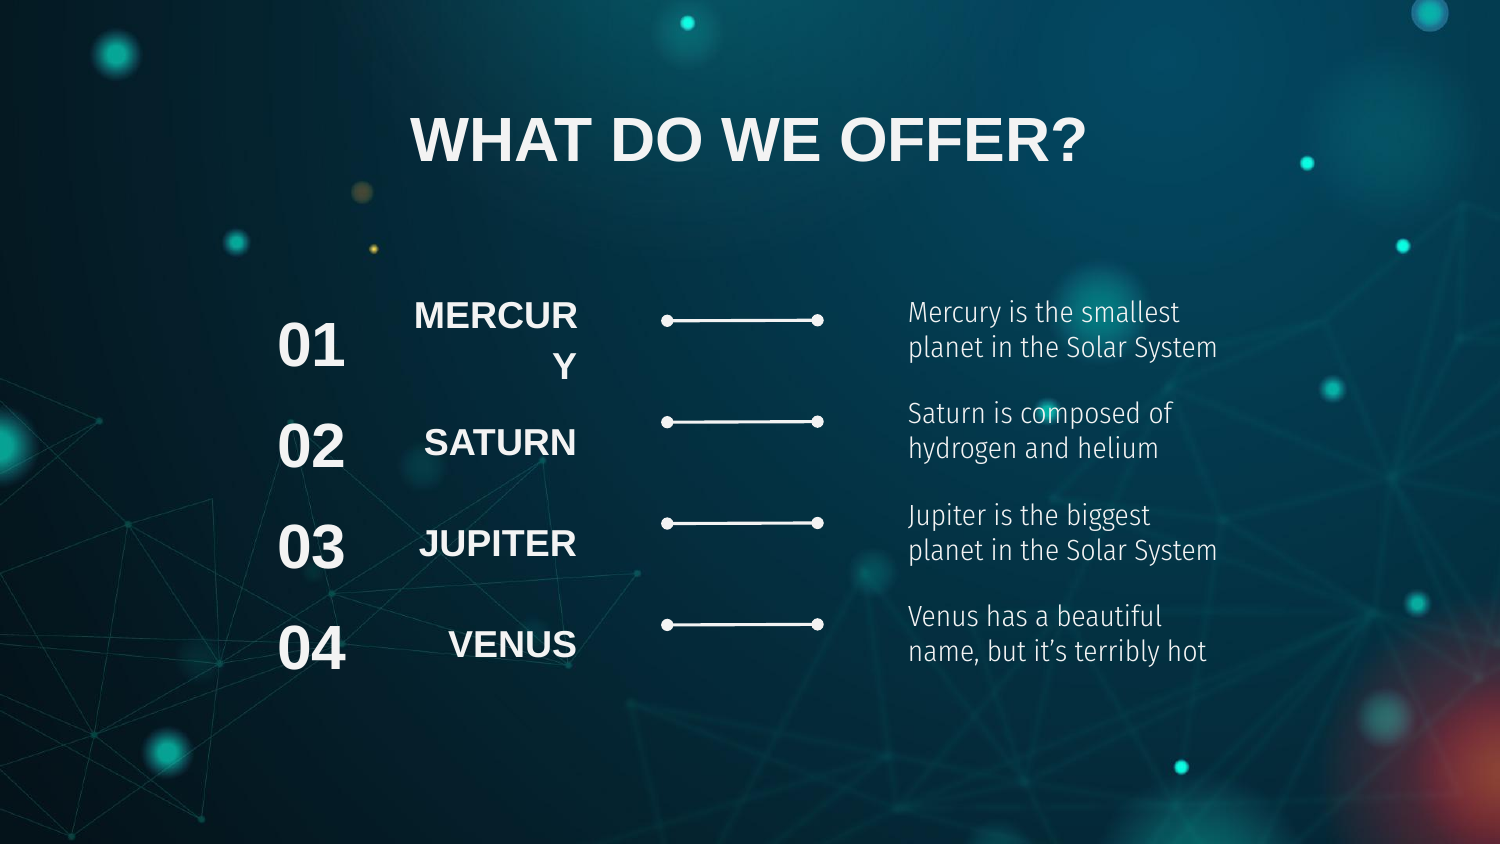

# WHAT DO WE OFFER?

Mercury is the smallest planet in the Solar System
01
MERCURY
Saturn is composed of hydrogen and helium
02
SATURN
Jupiter is the biggest planet in the Solar System
03
JUPITER
Venus has a beautiful name, but it’s terribly hot
04
VENUS